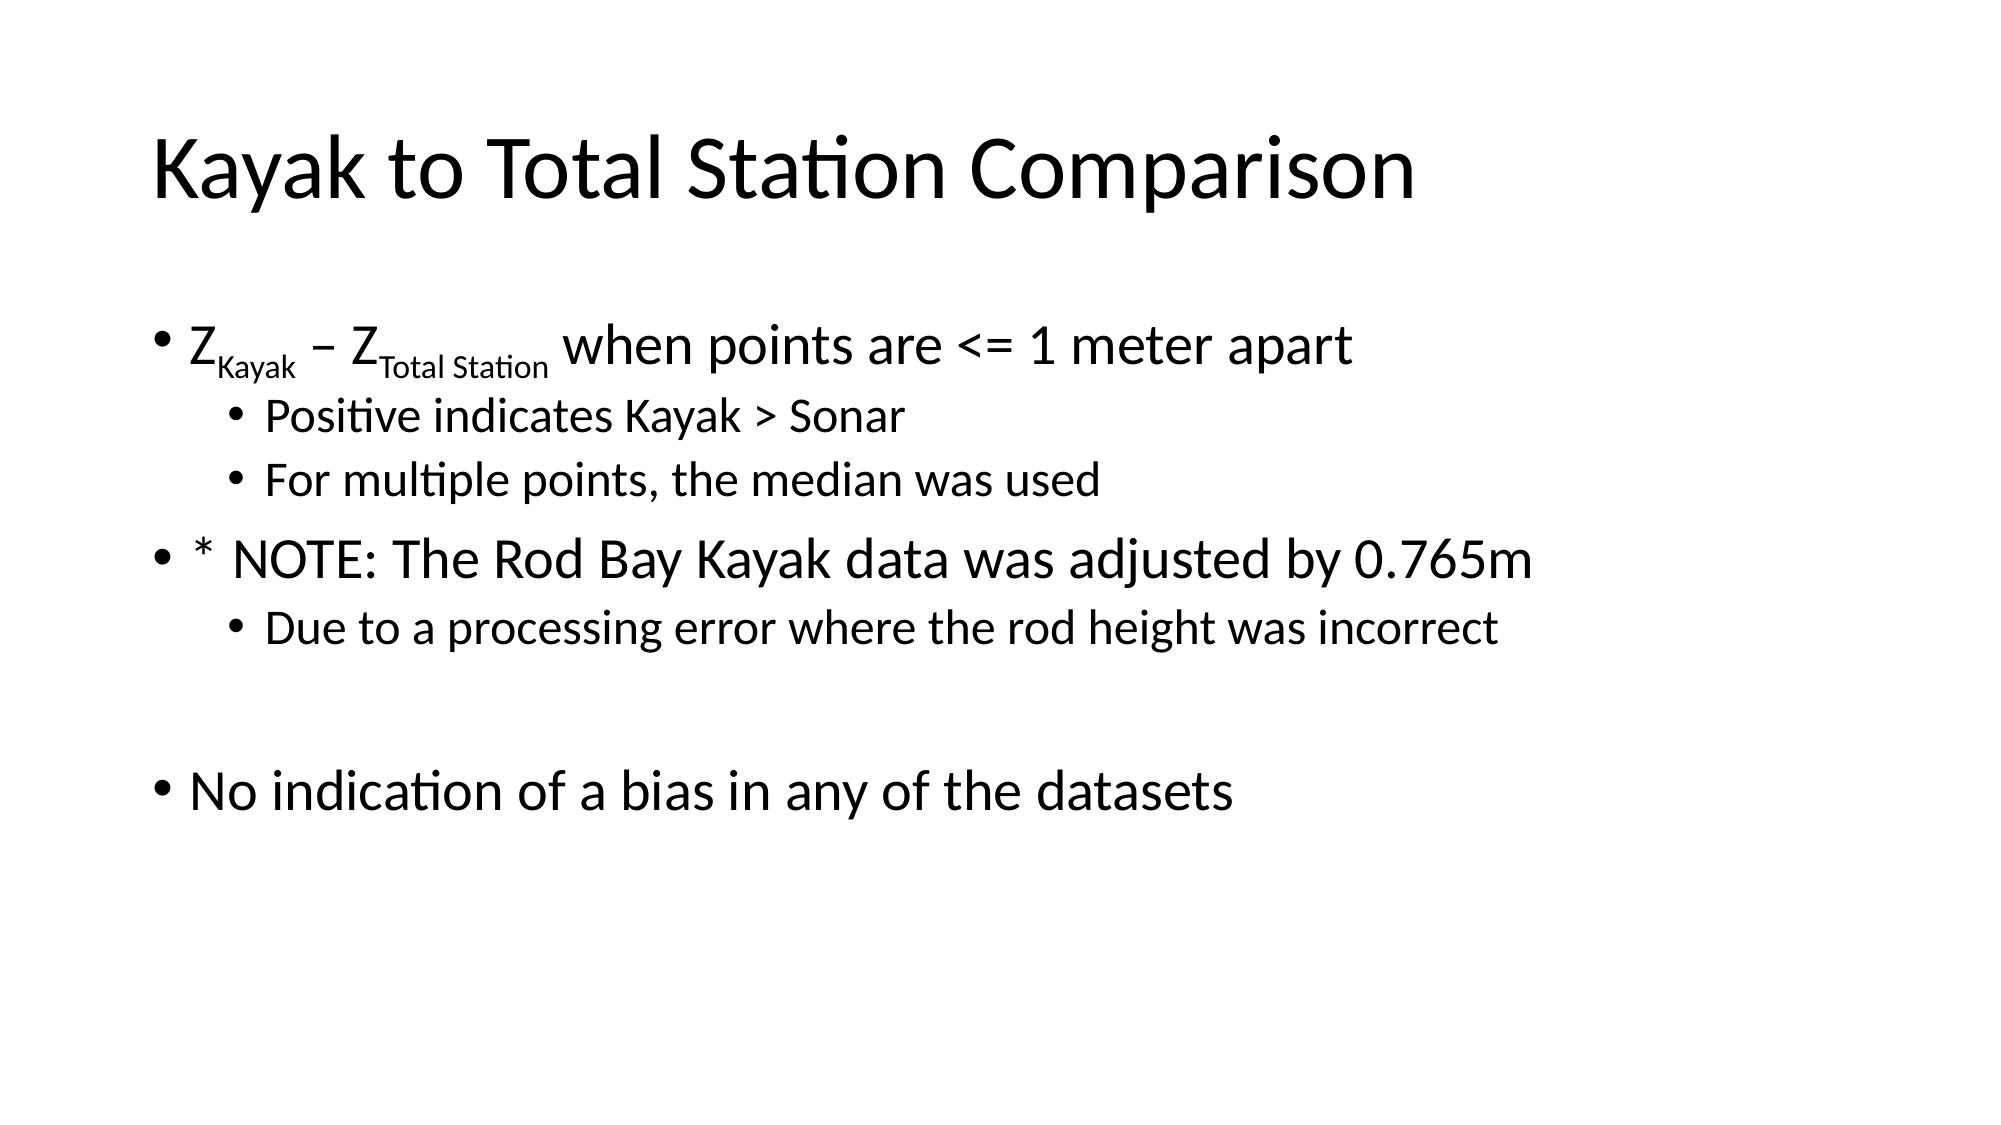

# Kayak to Total Station Comparison
ZKayak – ZTotal Station when points are <= 1 meter apart
Positive indicates Kayak > Sonar
For multiple points, the median was used
* NOTE: The Rod Bay Kayak data was adjusted by 0.765m
Due to a processing error where the rod height was incorrect

No indication of a bias in any of the datasets